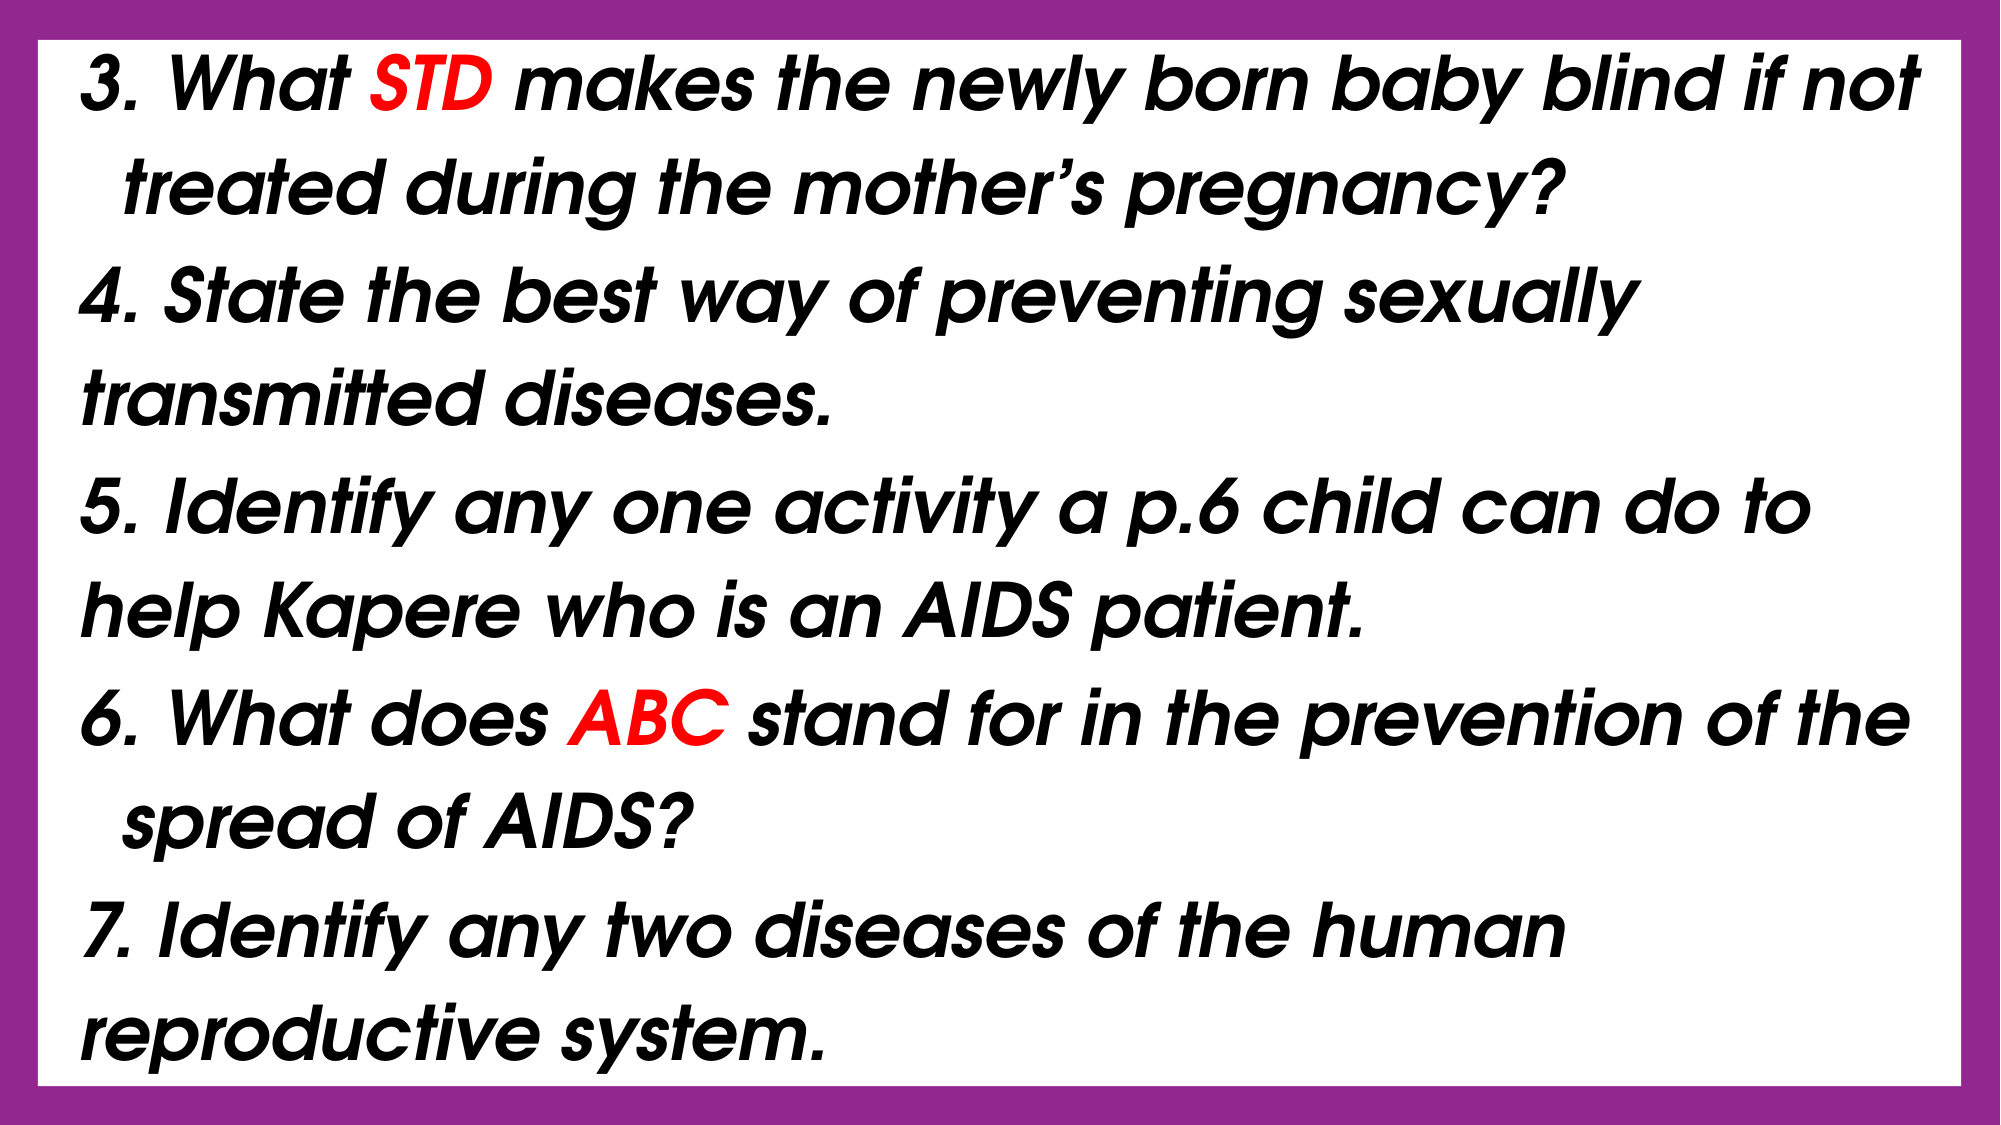

3. What STD makes the newly born baby blind if not 	treated during the mother’s pregnancy?
4. State the best way of preventing sexually 	transmitted diseases.
5. Identify any one activity a p.6 child can do to 	help Kapere who is an AIDS patient.
6. What does ABC stand for in the prevention of the 	spread of AIDS?
7. Identify any two diseases of the human 		reproductive system.